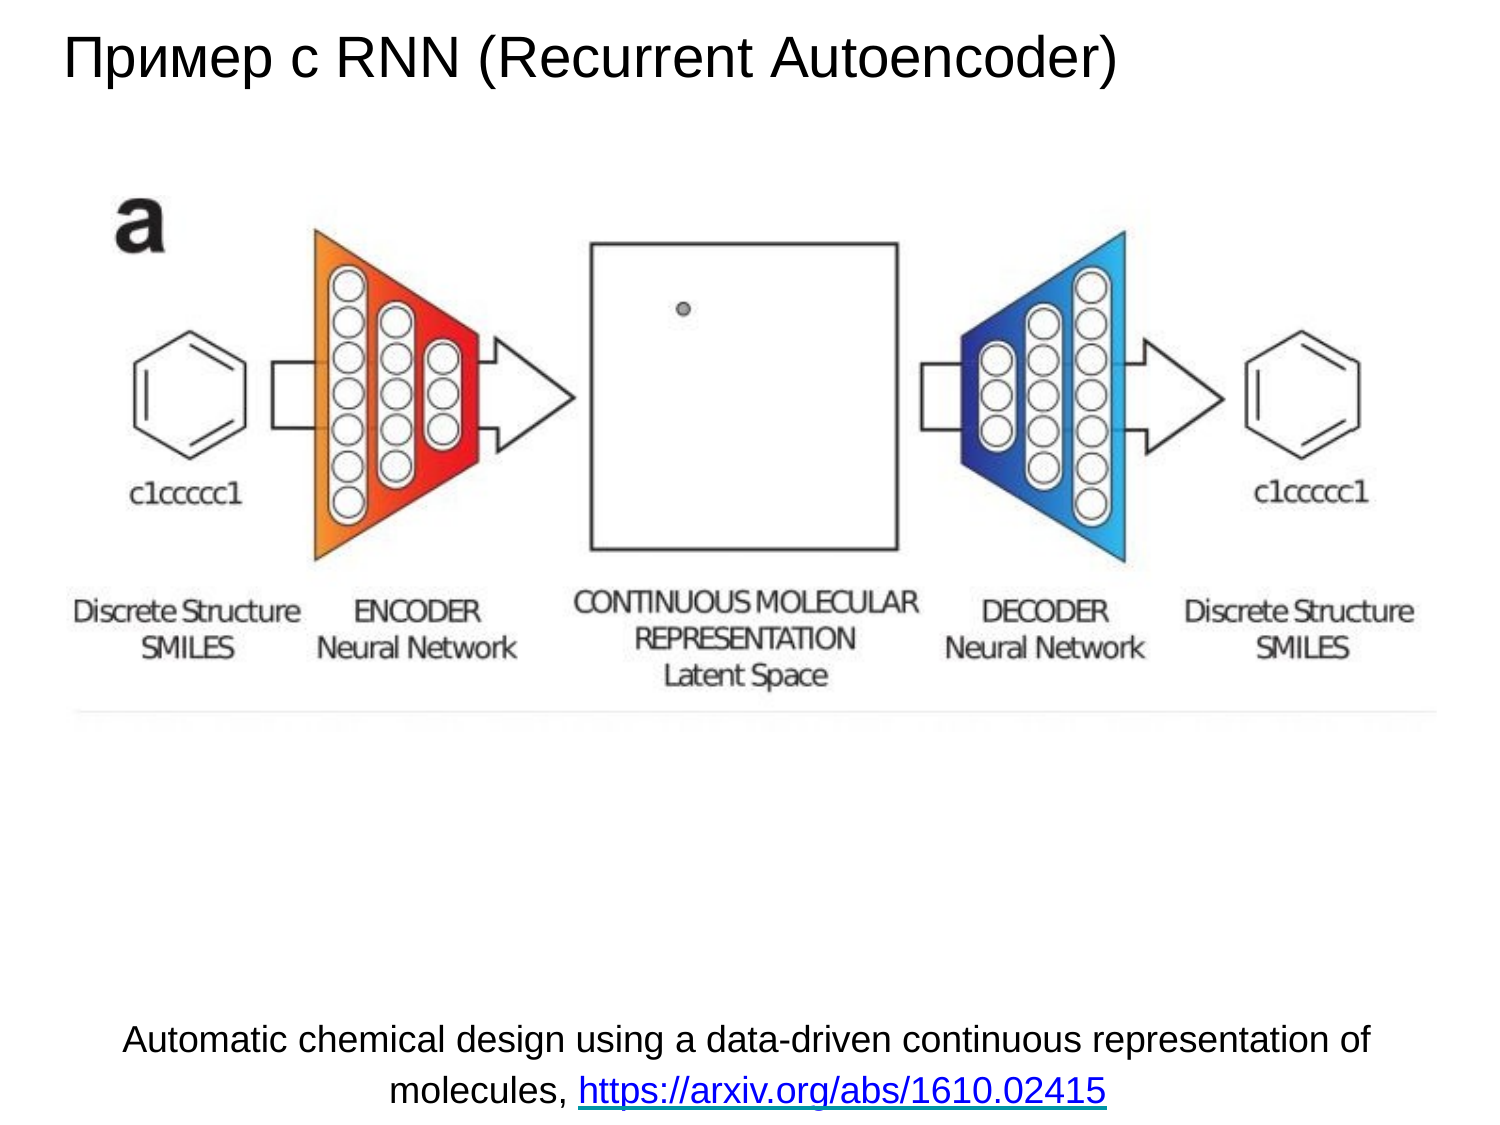

# Пример с RNN (Recurrent Autoencoder)

Automatic chemical design using a data-driven continuous representation of  molecules, https://arxiv.org/abs/1610.02415